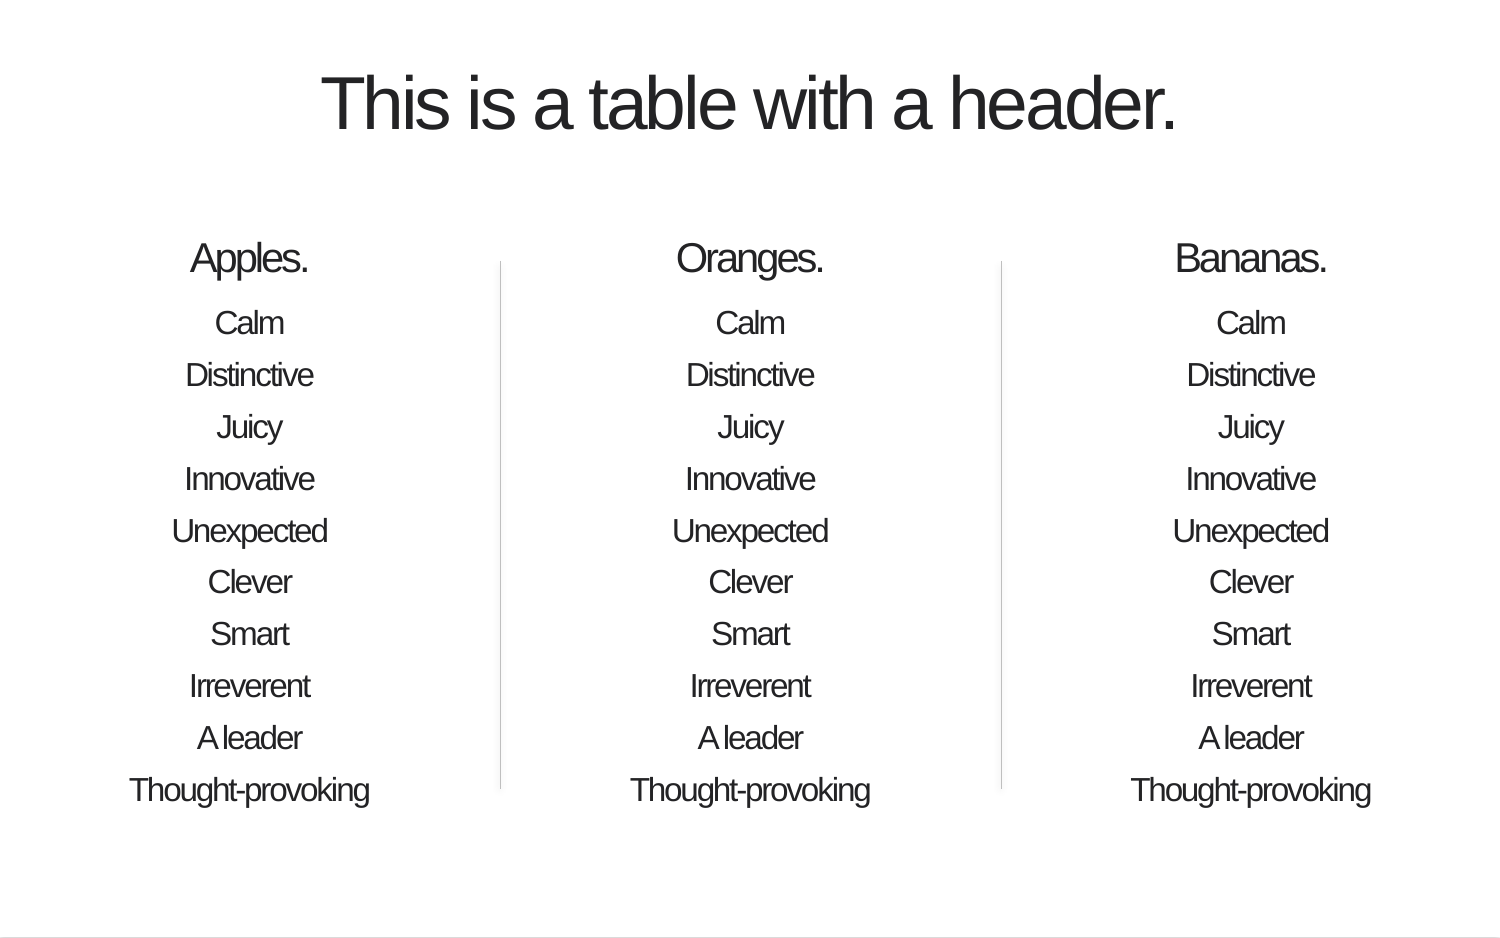

This is a table with a header.
Apples.
Oranges.
Bananas.
Calm
Distinctive
Juicy
Innovative
Unexpected
Clever
Smart
Irreverent
A leader
Thought-provoking
Calm
Distinctive
Juicy
Innovative
Unexpected
Clever
Smart
Irreverent
A leader
Thought-provoking
Calm
Distinctive
Juicy
Innovative
Unexpected
Clever
Smart
Irreverent
A leader
Thought-provoking